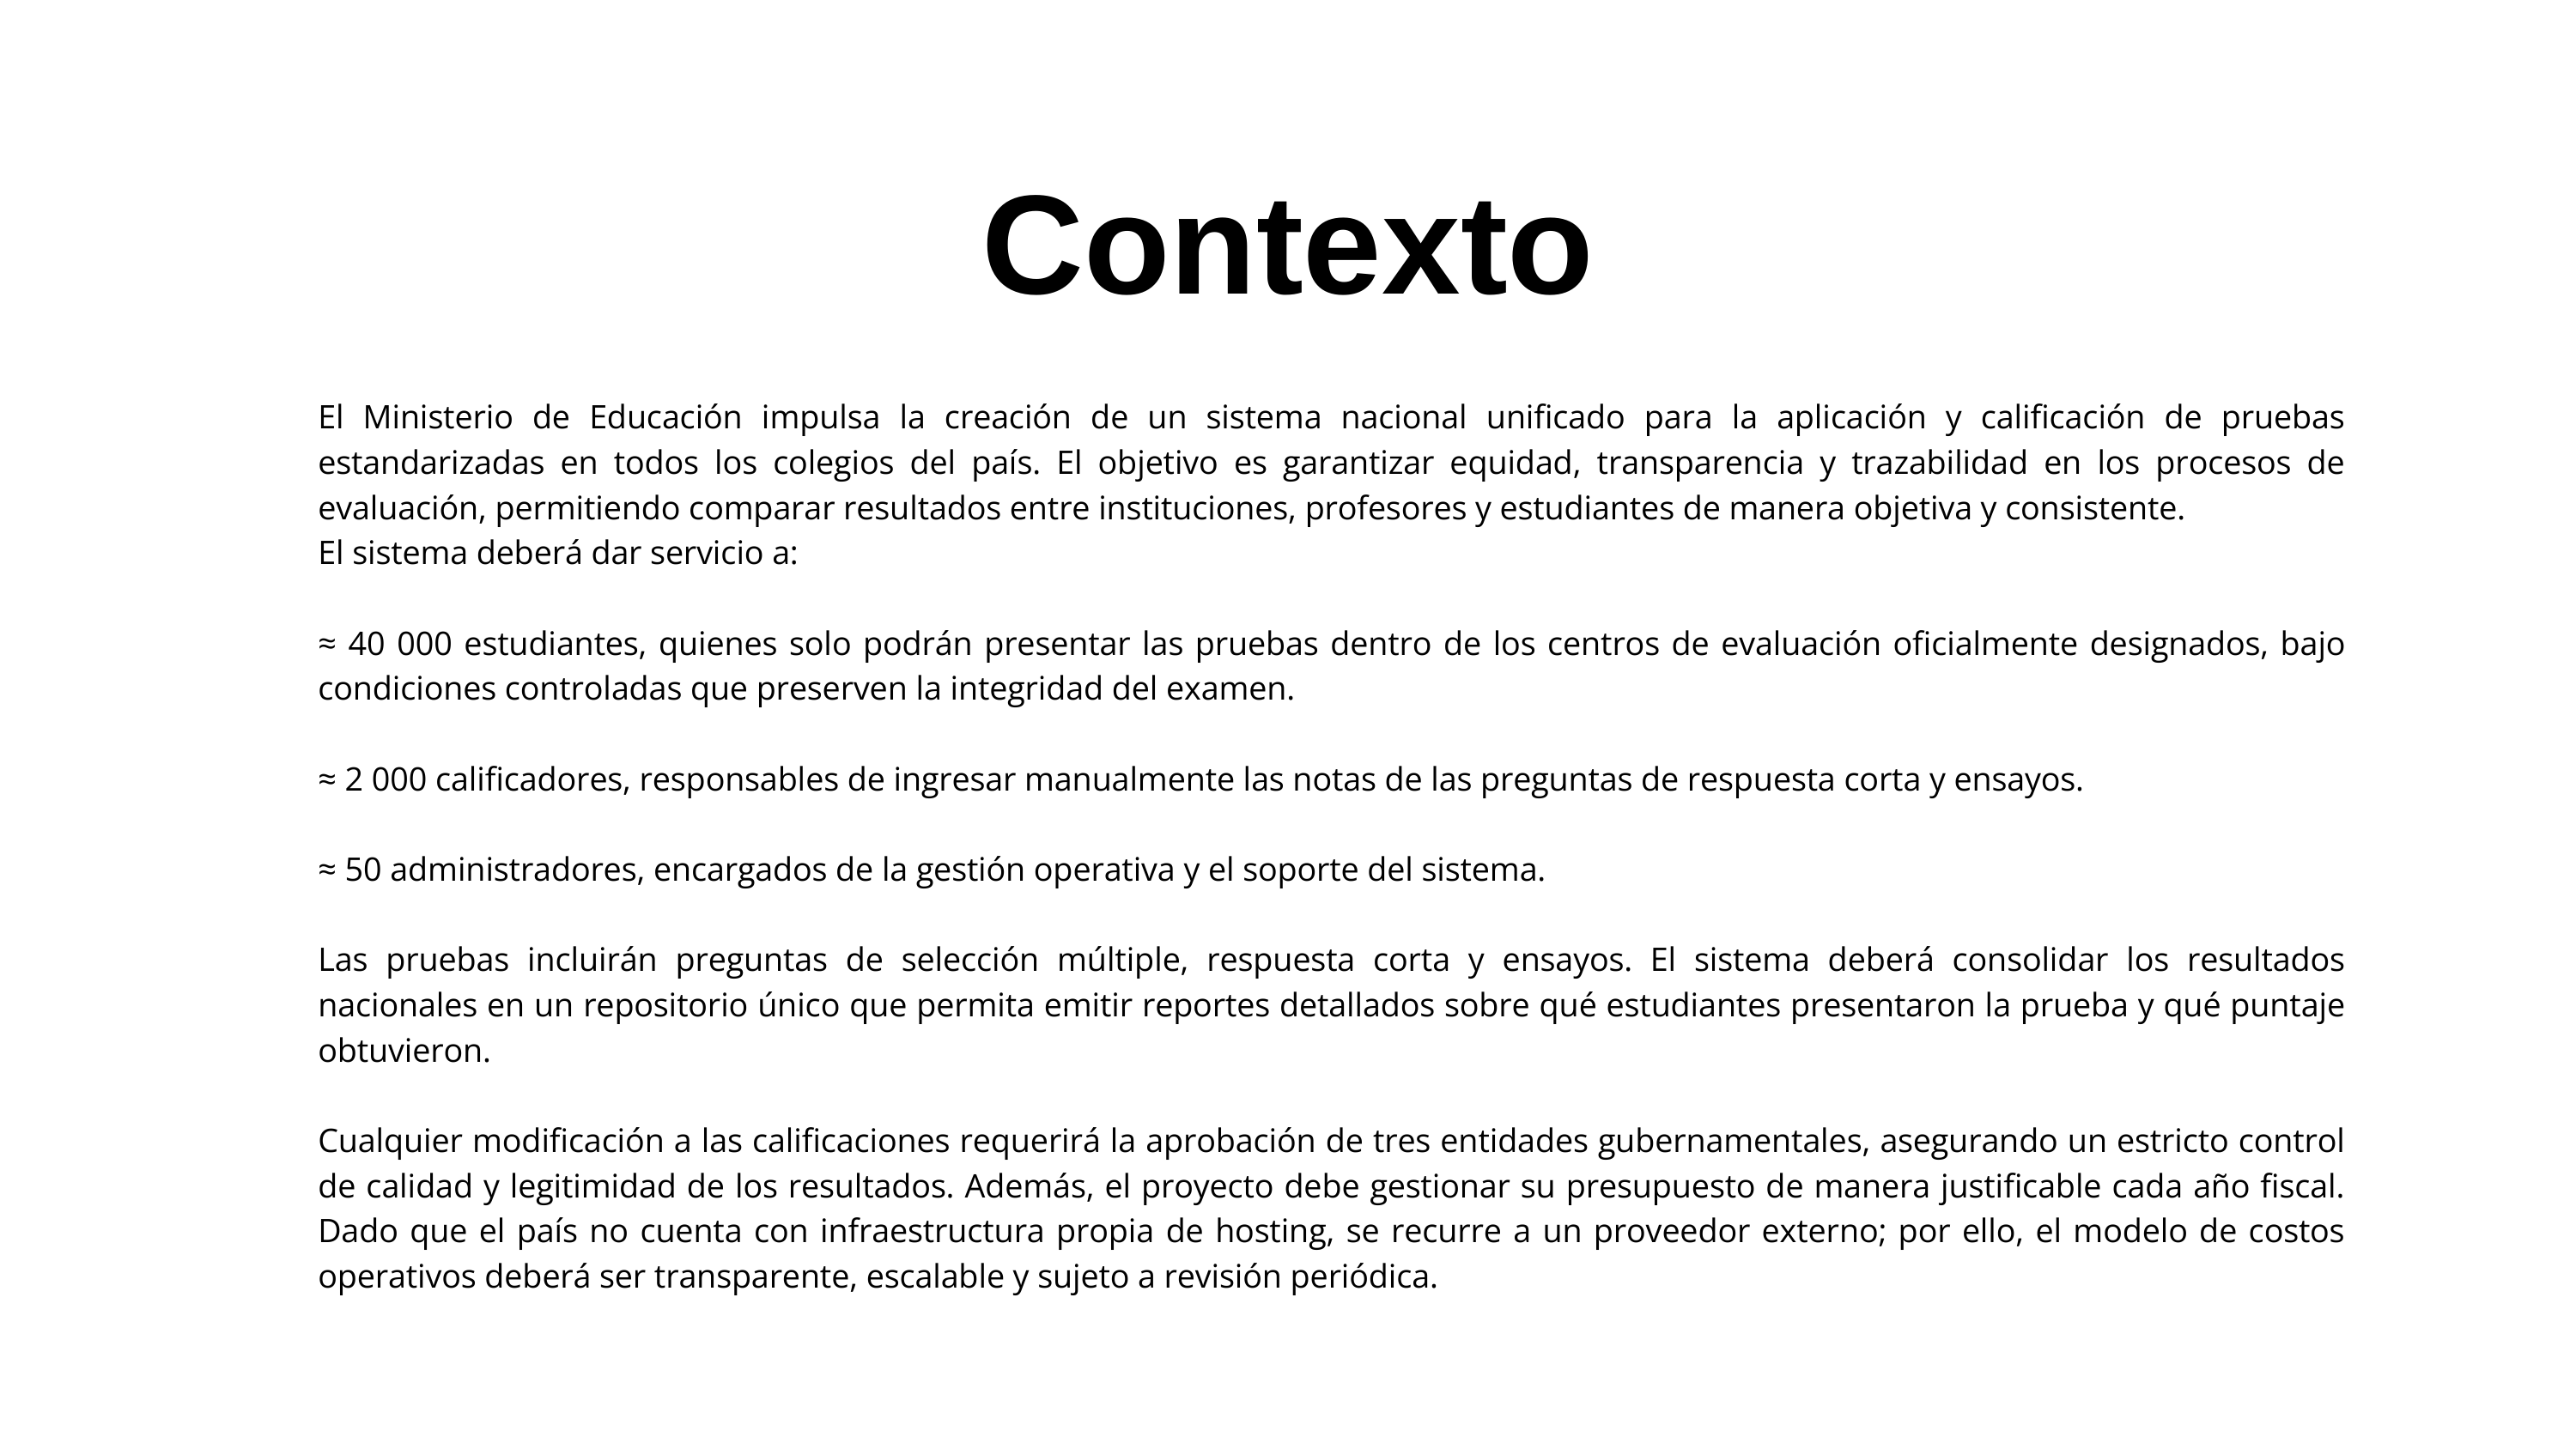

Contexto
El Ministerio de Educación impulsa la creación de un sistema nacional unificado para la aplicación y calificación de pruebas estandarizadas en todos los colegios del país. El objetivo es garantizar equidad, transparencia y trazabilidad en los procesos de evaluación, permitiendo comparar resultados entre instituciones, profesores y estudiantes de manera objetiva y consistente.
El sistema deberá dar servicio a:

≈ 40 000 estudiantes, quienes solo podrán presentar las pruebas dentro de los centros de evaluación oficialmente designados, bajo condiciones controladas que preserven la integridad del examen.

≈ 2 000 calificadores, responsables de ingresar manualmente las notas de las preguntas de respuesta corta y ensayos.

≈ 50 administradores, encargados de la gestión operativa y el soporte del sistema.

Las pruebas incluirán preguntas de selección múltiple, respuesta corta y ensayos. El sistema deberá consolidar los resultados nacionales en un repositorio único que permita emitir reportes detallados sobre qué estudiantes presentaron la prueba y qué puntaje obtuvieron.

Cualquier modificación a las calificaciones requerirá la aprobación de tres entidades gubernamentales, asegurando un estricto control de calidad y legitimidad de los resultados. Además, el proyecto debe gestionar su presupuesto de manera justificable cada año fiscal. Dado que el país no cuenta con infraestructura propia de hosting, se recurre a un proveedor externo; por ello, el modelo de costos operativos deberá ser transparente, escalable y sujeto a revisión periódica.